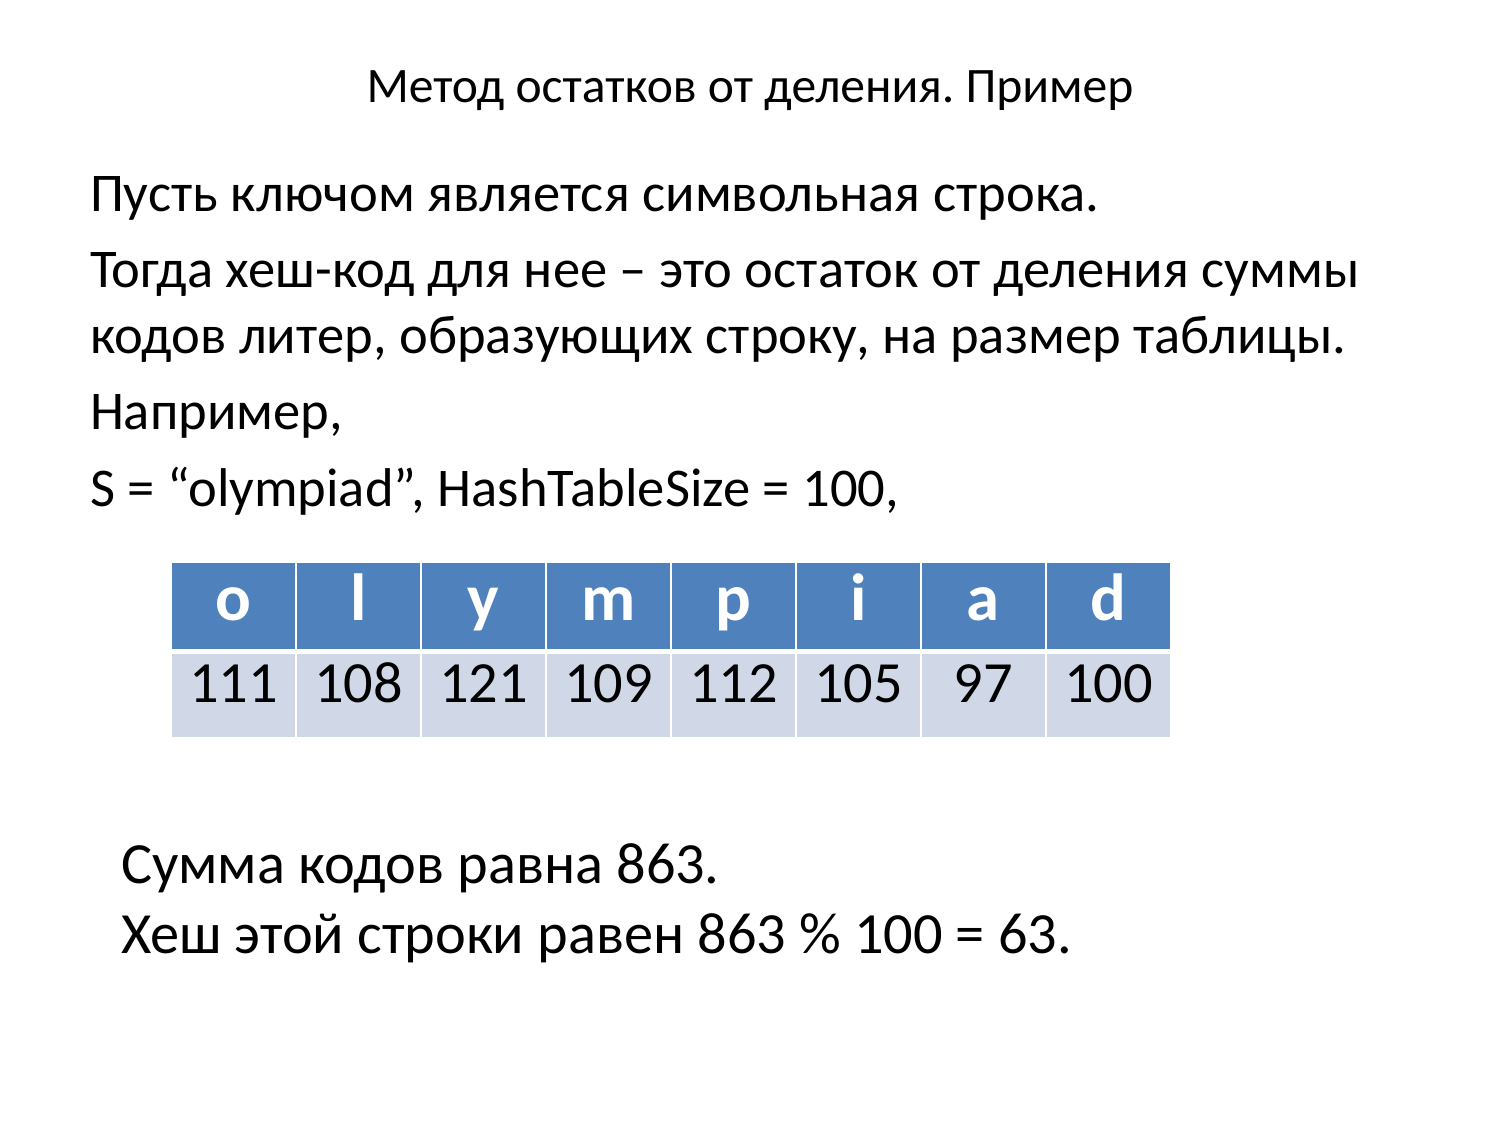

# Метод остатков от деления. Пример
Пусть ключом является символьная строка.
Тогда хеш-код для нее – это остаток от деления суммы кодов литер, образующих строку, на размер таблицы.
Например,
S = “olympiad”, HashTableSize = 100,
| o | l | y | m | p | i | a | d |
| --- | --- | --- | --- | --- | --- | --- | --- |
| 111 | 108 | 121 | 109 | 112 | 105 | 97 | 100 |
Сумма кодов равна 863.
Хеш этой строки равен 863 % 100 = 63.